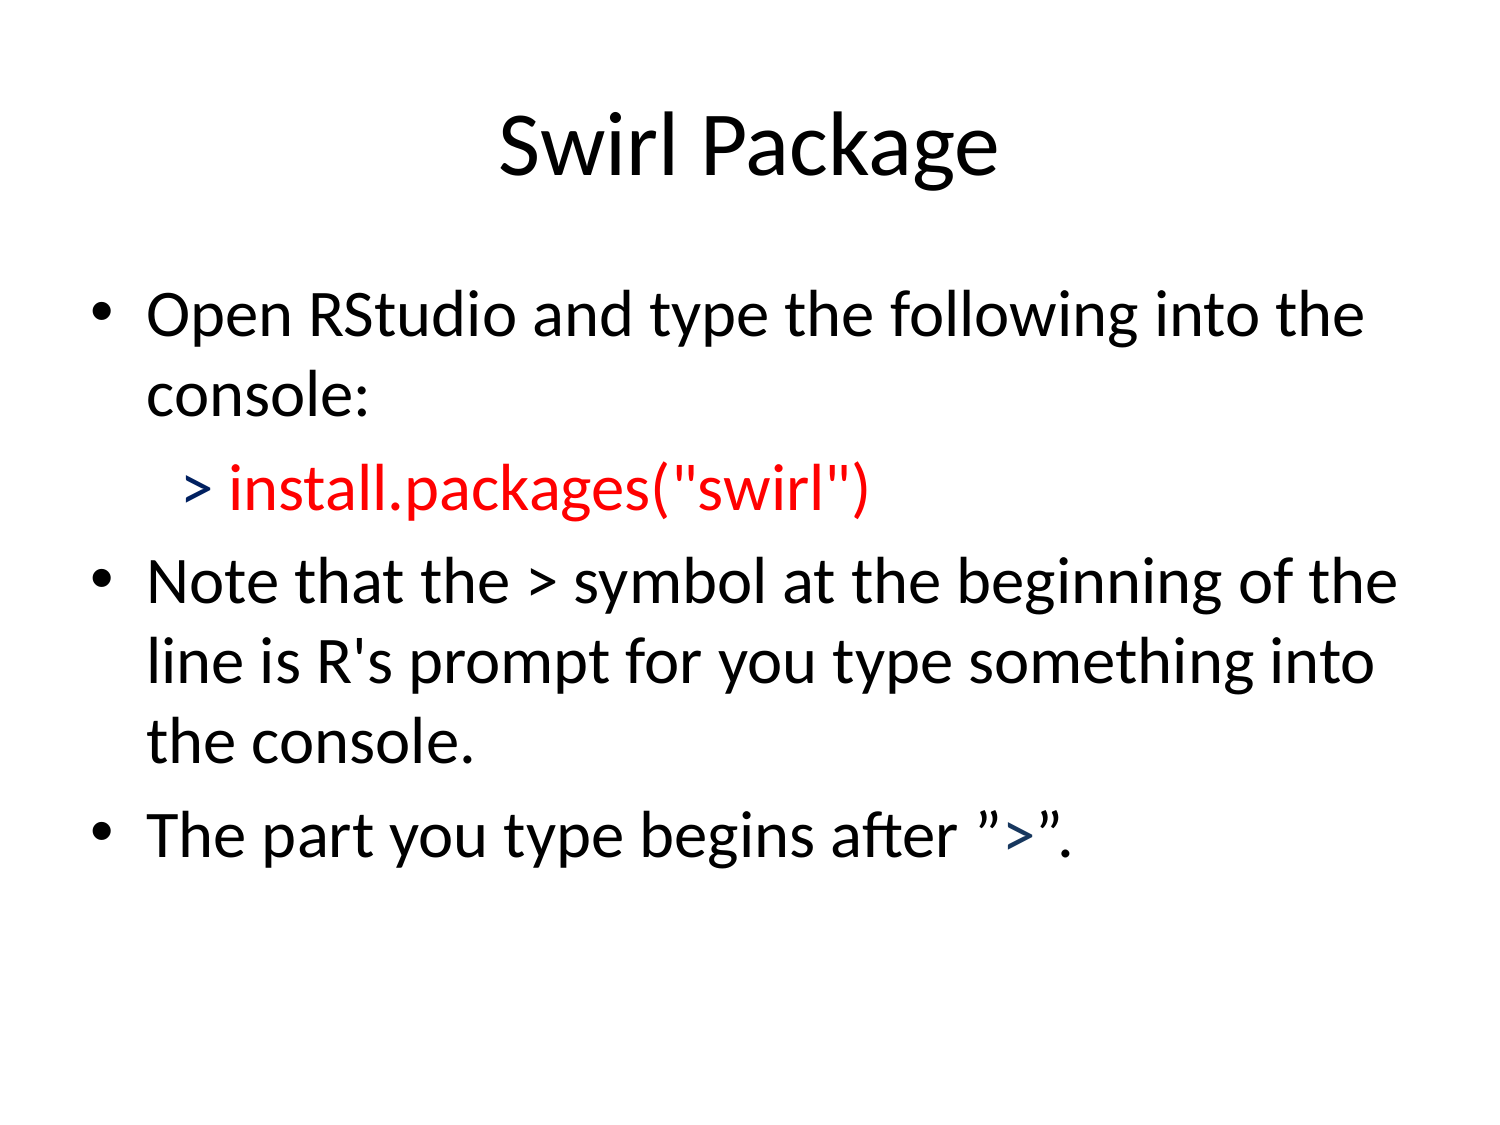

# Swirl Package
Open RStudio and type the following into the console:
      > install.packages("swirl")
Note that the > symbol at the beginning of the line is R's prompt for you type something into the console.
The part you type begins after ”>”.